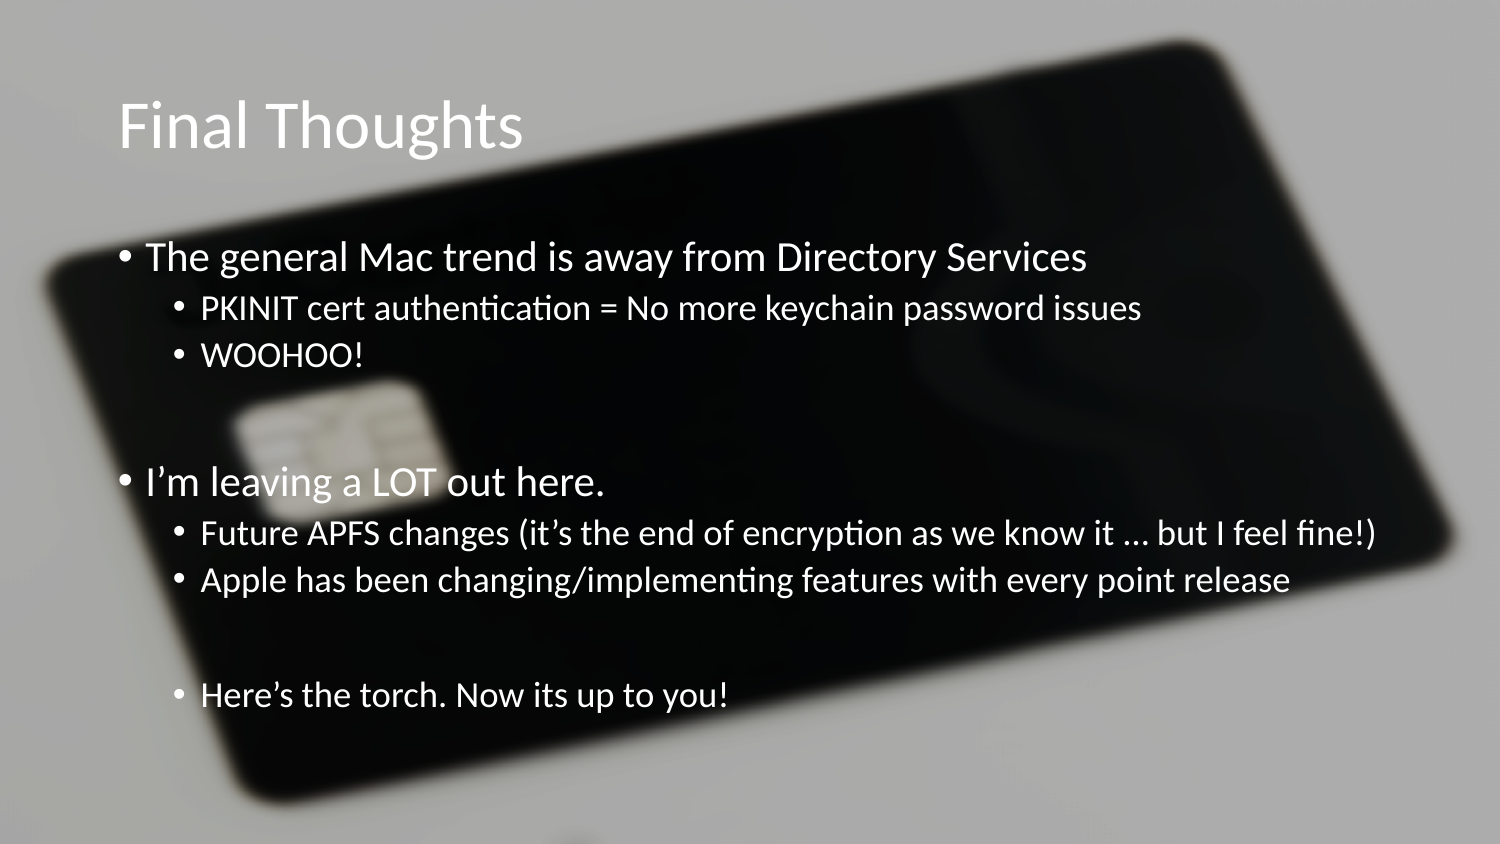

# Final Thoughts
The general Mac trend is away from Directory Services
PKINIT cert authentication = No more keychain password issues
WOOHOO!

I’m leaving a LOT out here.
Future APFS changes (it’s the end of encryption as we know it … but I feel fine!)
Apple has been changing/implementing features with every point release

Here’s the torch. Now its up to you!